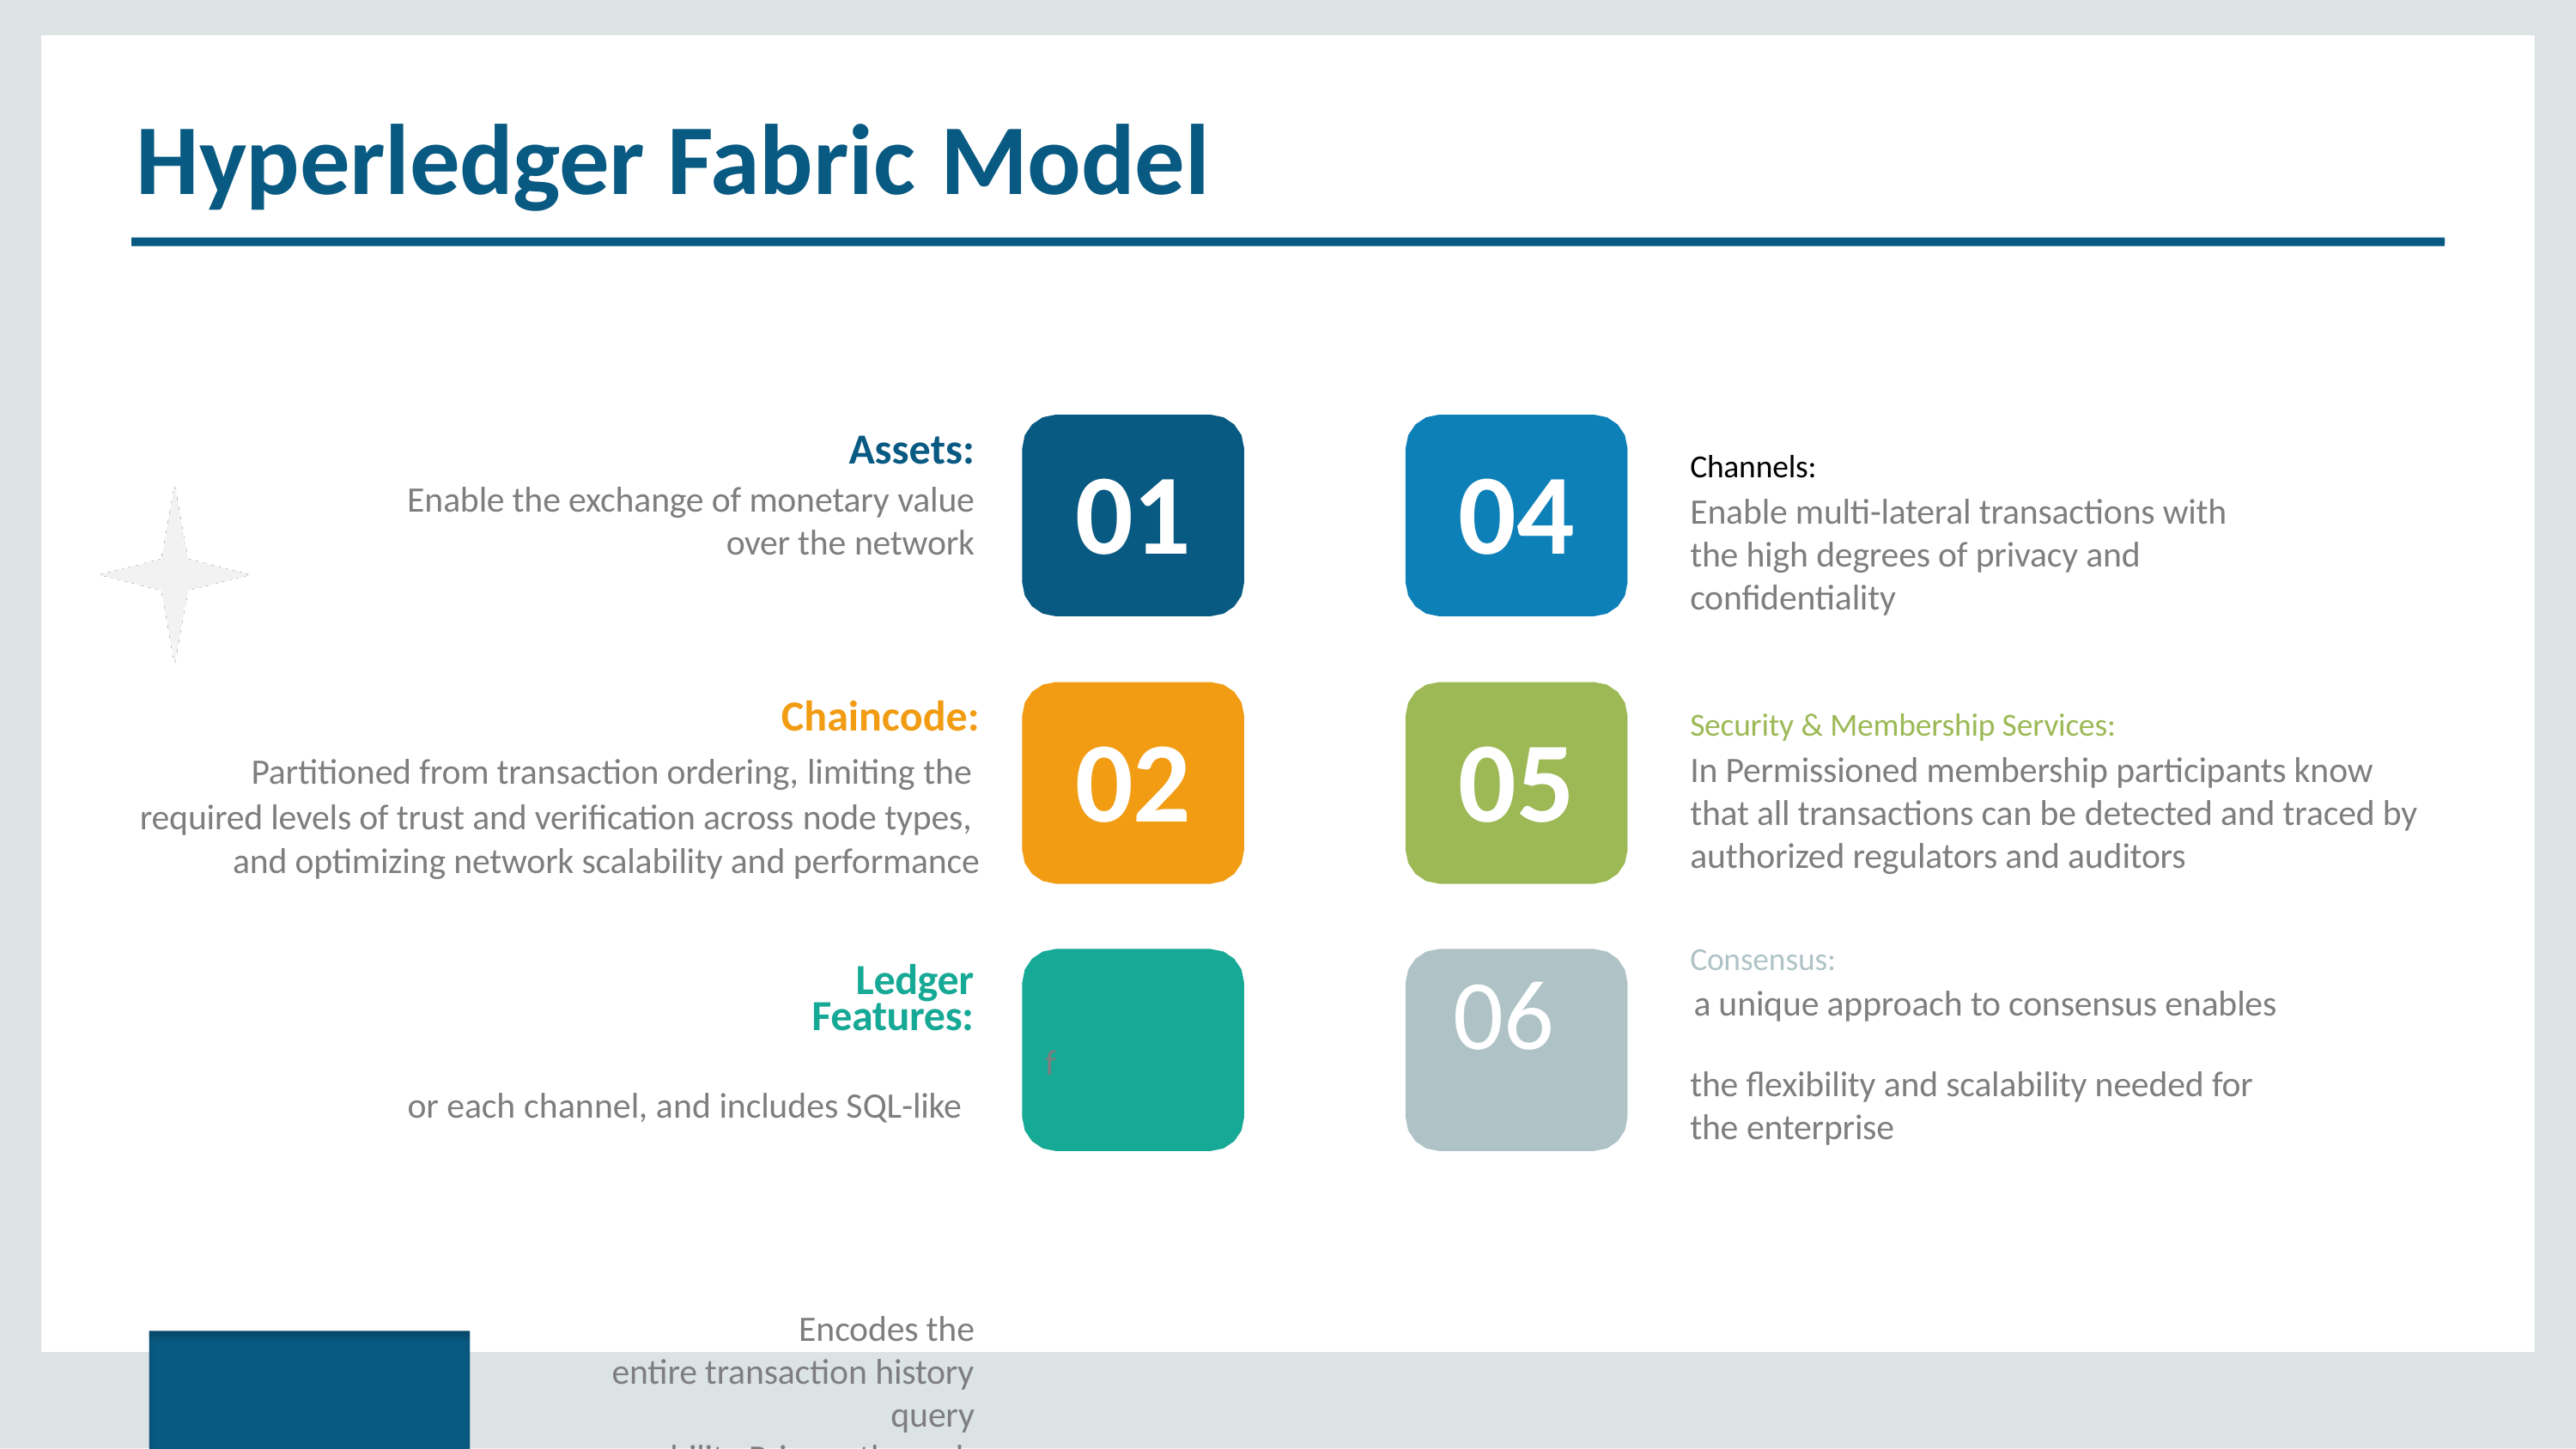

# Hyperledger Fabric Model

Assets:
Enable the exchange of monetary value
over the network

01
Channels:
Enable multi-lateral transactions with  the high degrees of privacy and  confidentiality

Security & Membership Services:
In Permissioned membership participants know  that all transactions can be detected and traced by  authorized regulators and auditors

Consensus:
06	a unique approach to consensus enables
the flexibility and scalability needed for
the enterprise
04

Chaincode:  Partitioned from transaction ordering, limiting the  required levels of trust and verification across node types,  and optimizing network scalability and performance

Ledger Features:
for each channel, and includes SQL-like	03
Encodes the entire transaction history
query capability Privacy through

02
05

Copyright © 2017, edureka and/or its affiliates. All rights reserved.